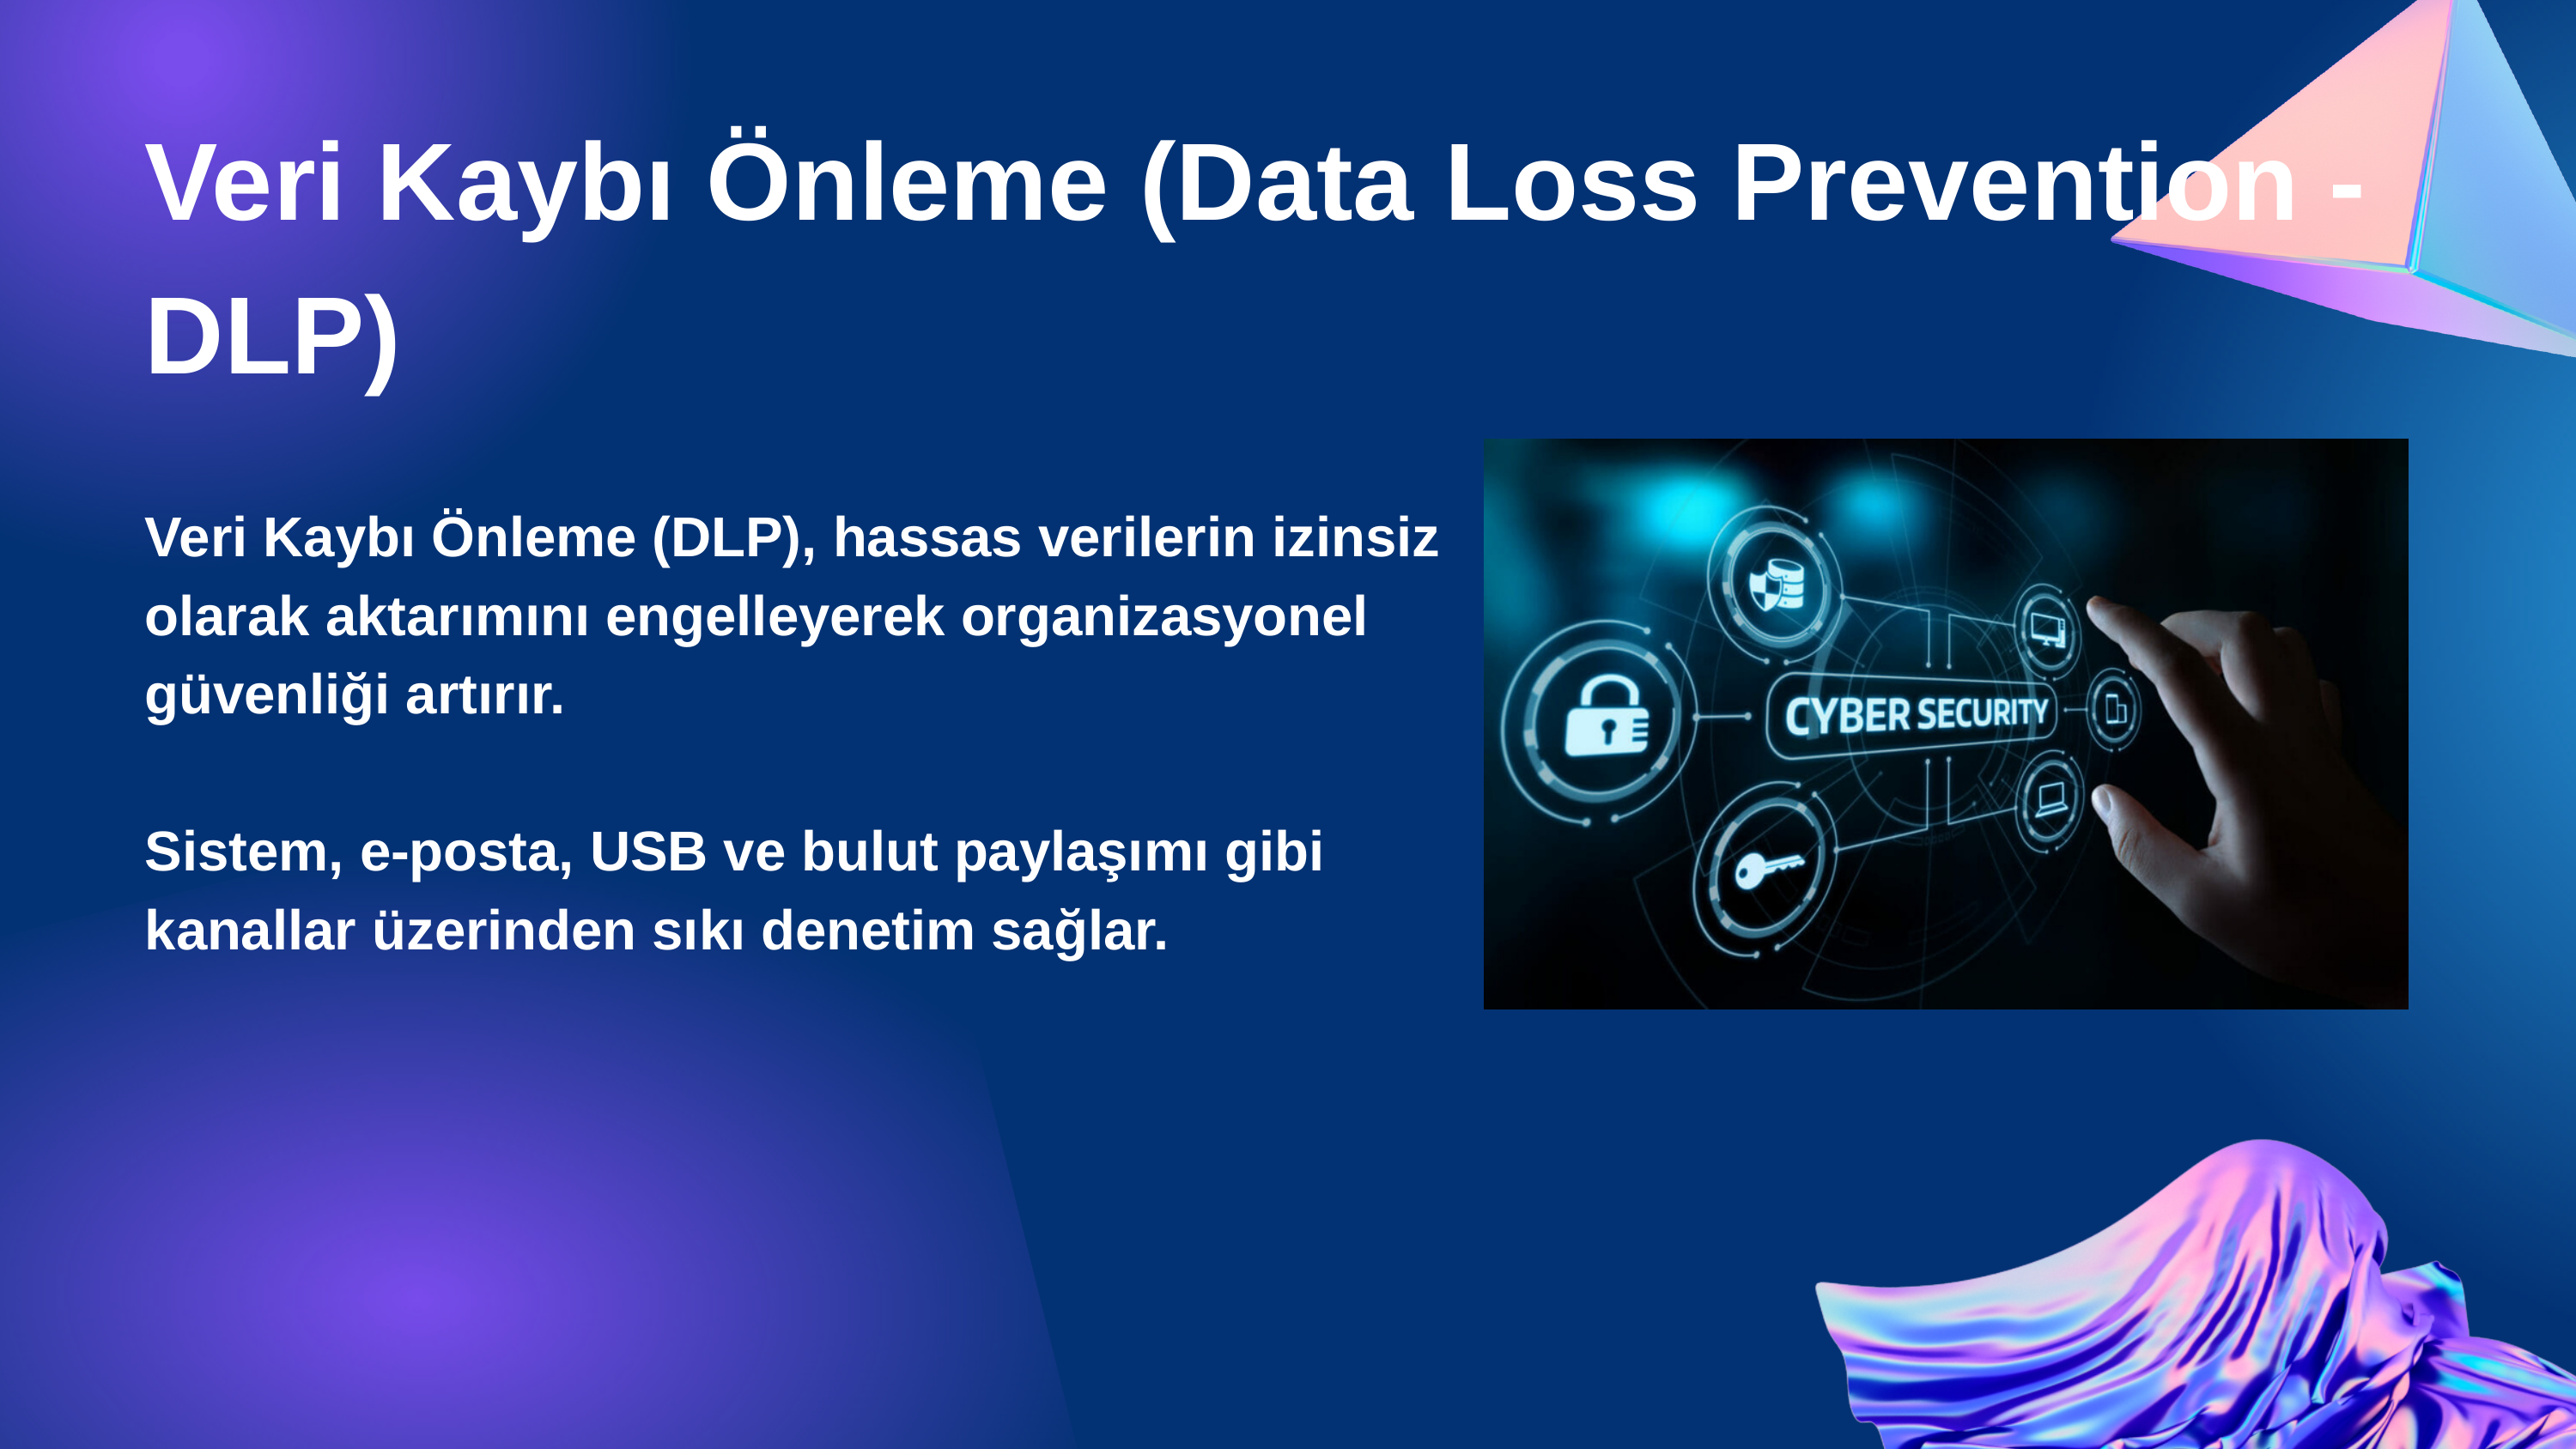

Veri Kaybı Önleme (Data Loss Prevention - DLP)

Veri Kaybı Önleme (DLP), hassas verilerin izinsiz olarak aktarımını engelleyerek organizasyonel güvenliği artırır.

Sistem, e-posta, USB ve bulut paylaşımı gibi kanallar üzerinden sıkı denetim sağlar.